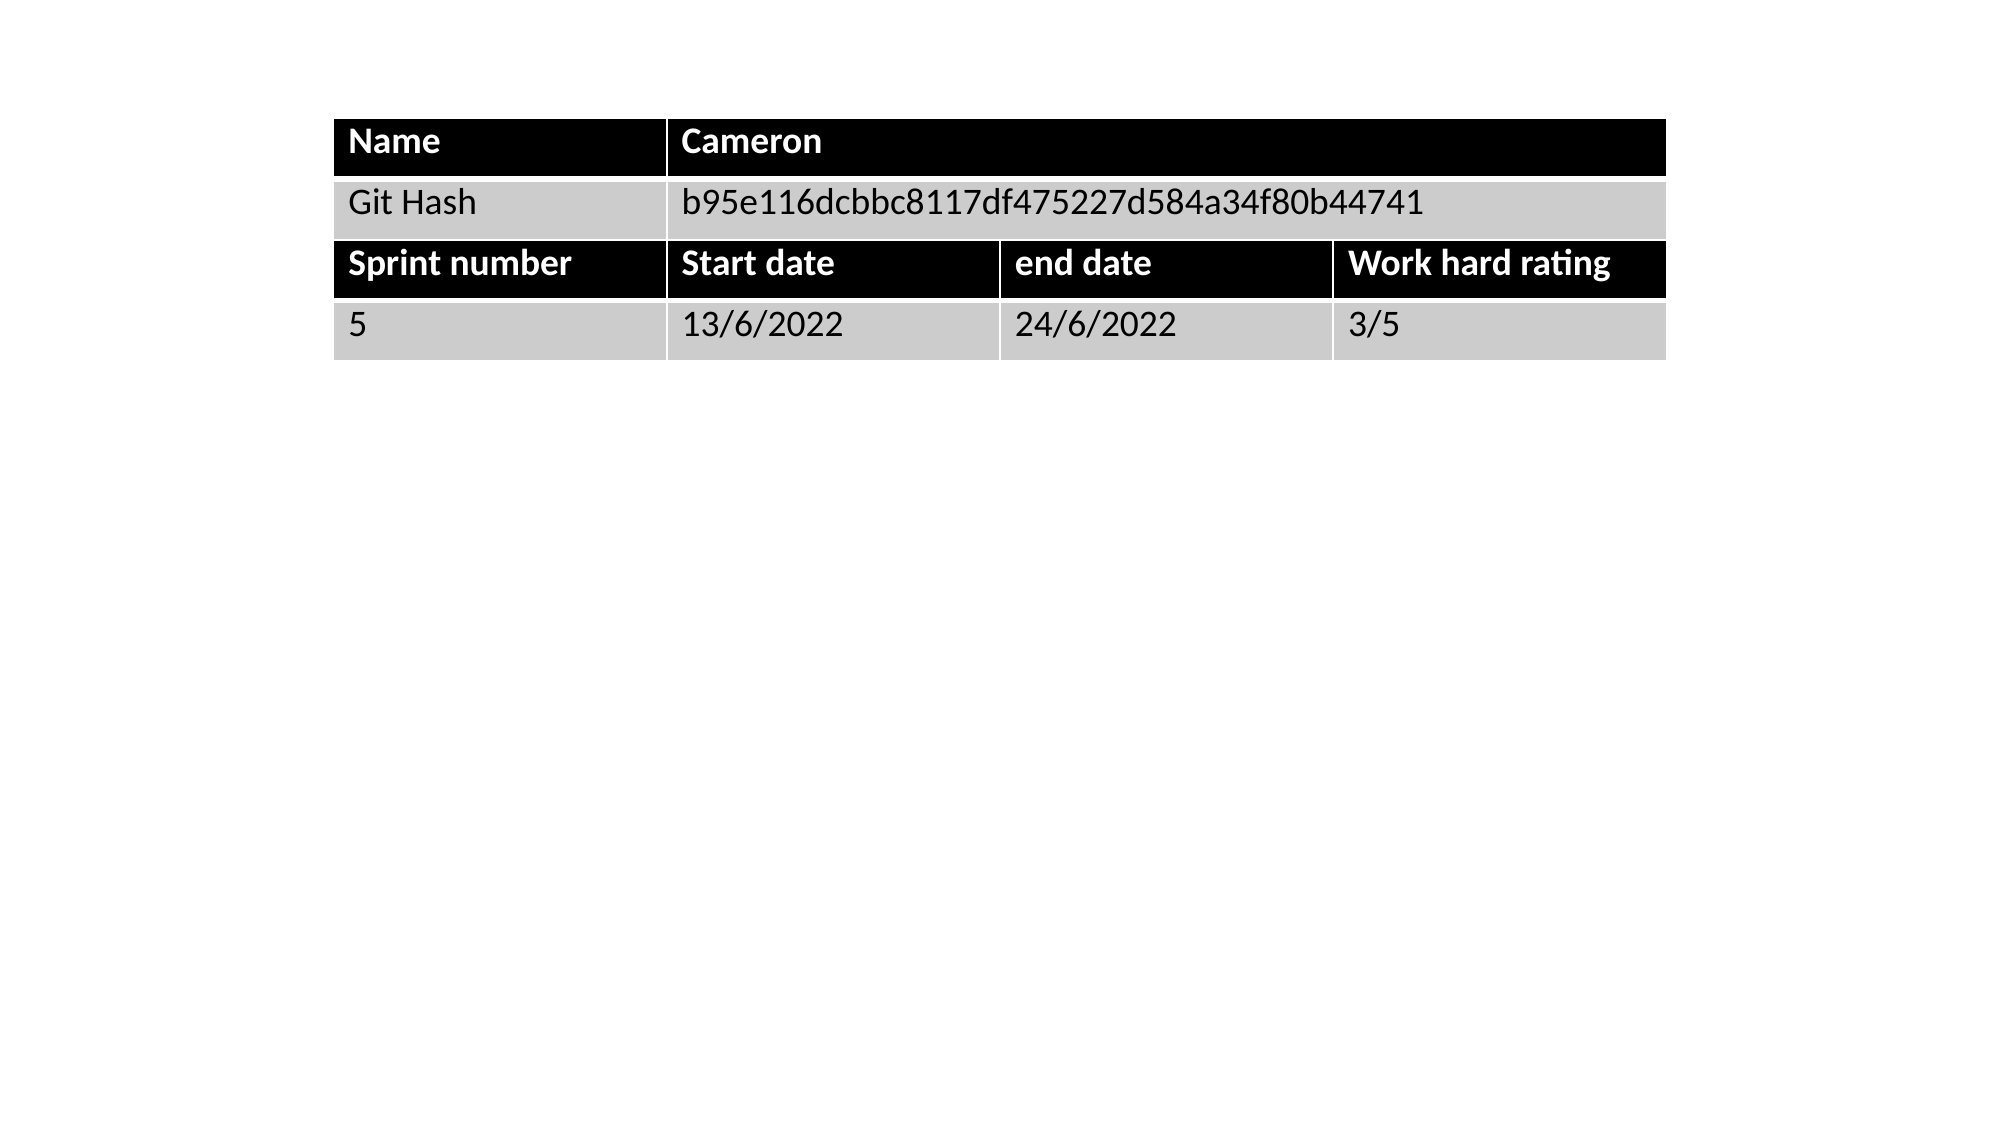

| Name | Cameron |
| --- | --- |
| Git Hash | b95e116dcbbc8117df475227d584a34f80b44741 |
| Sprint number | Start date | end date | Work hard rating |
| --- | --- | --- | --- |
| 5 | 13/6/2022 | 24/6/2022 | 3/5 |